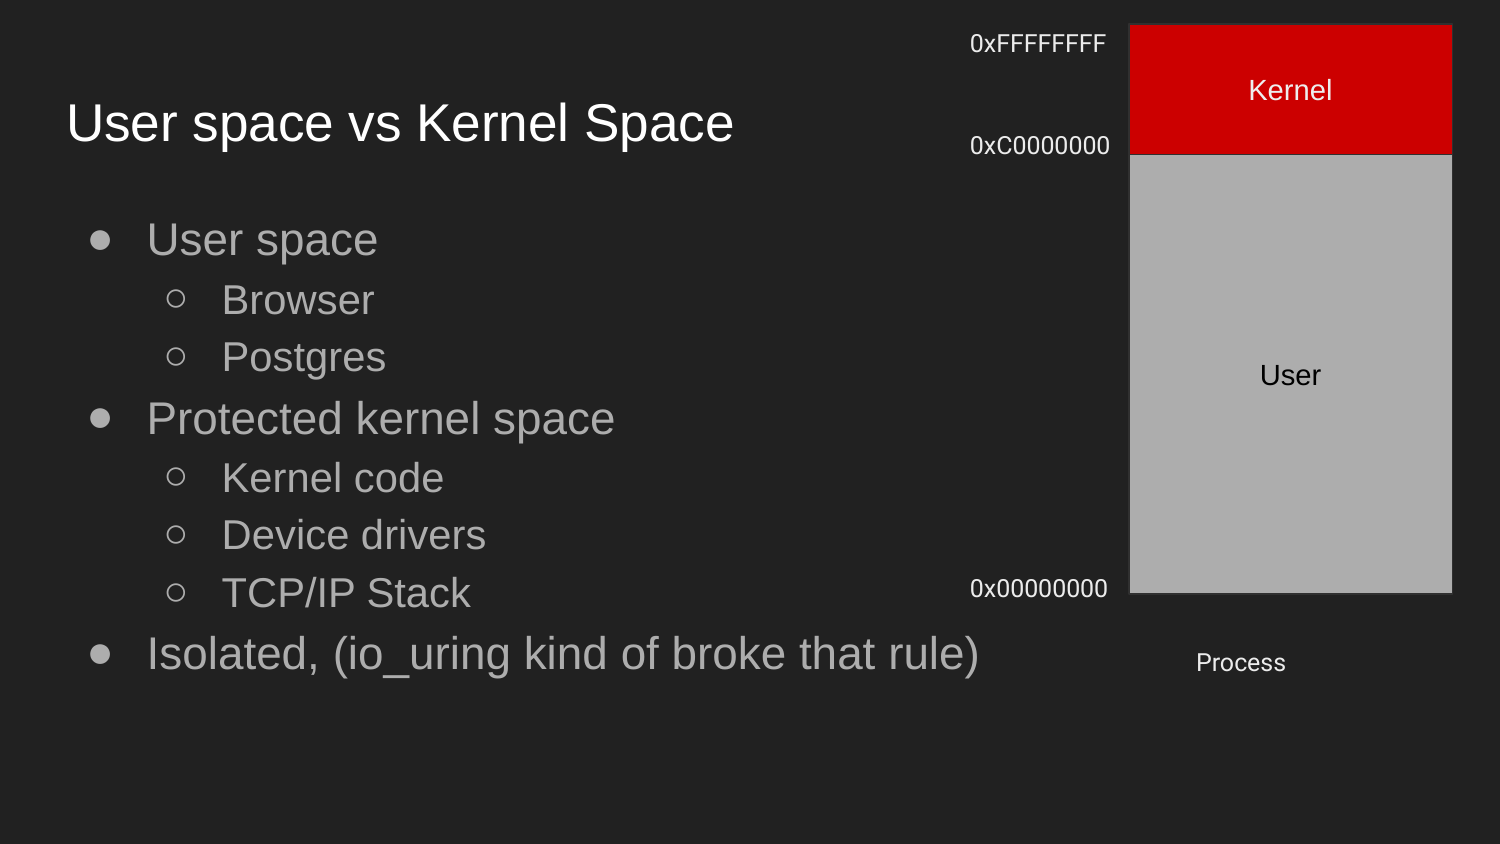

0xFFFFFFFF
Kernel
# User space vs Kernel Space
0xC0000000
User
User space
Browser
Postgres
Protected kernel space
Kernel code
Device drivers
TCP/IP Stack
Isolated, (io_uring kind of broke that rule)
0x00000000
Process